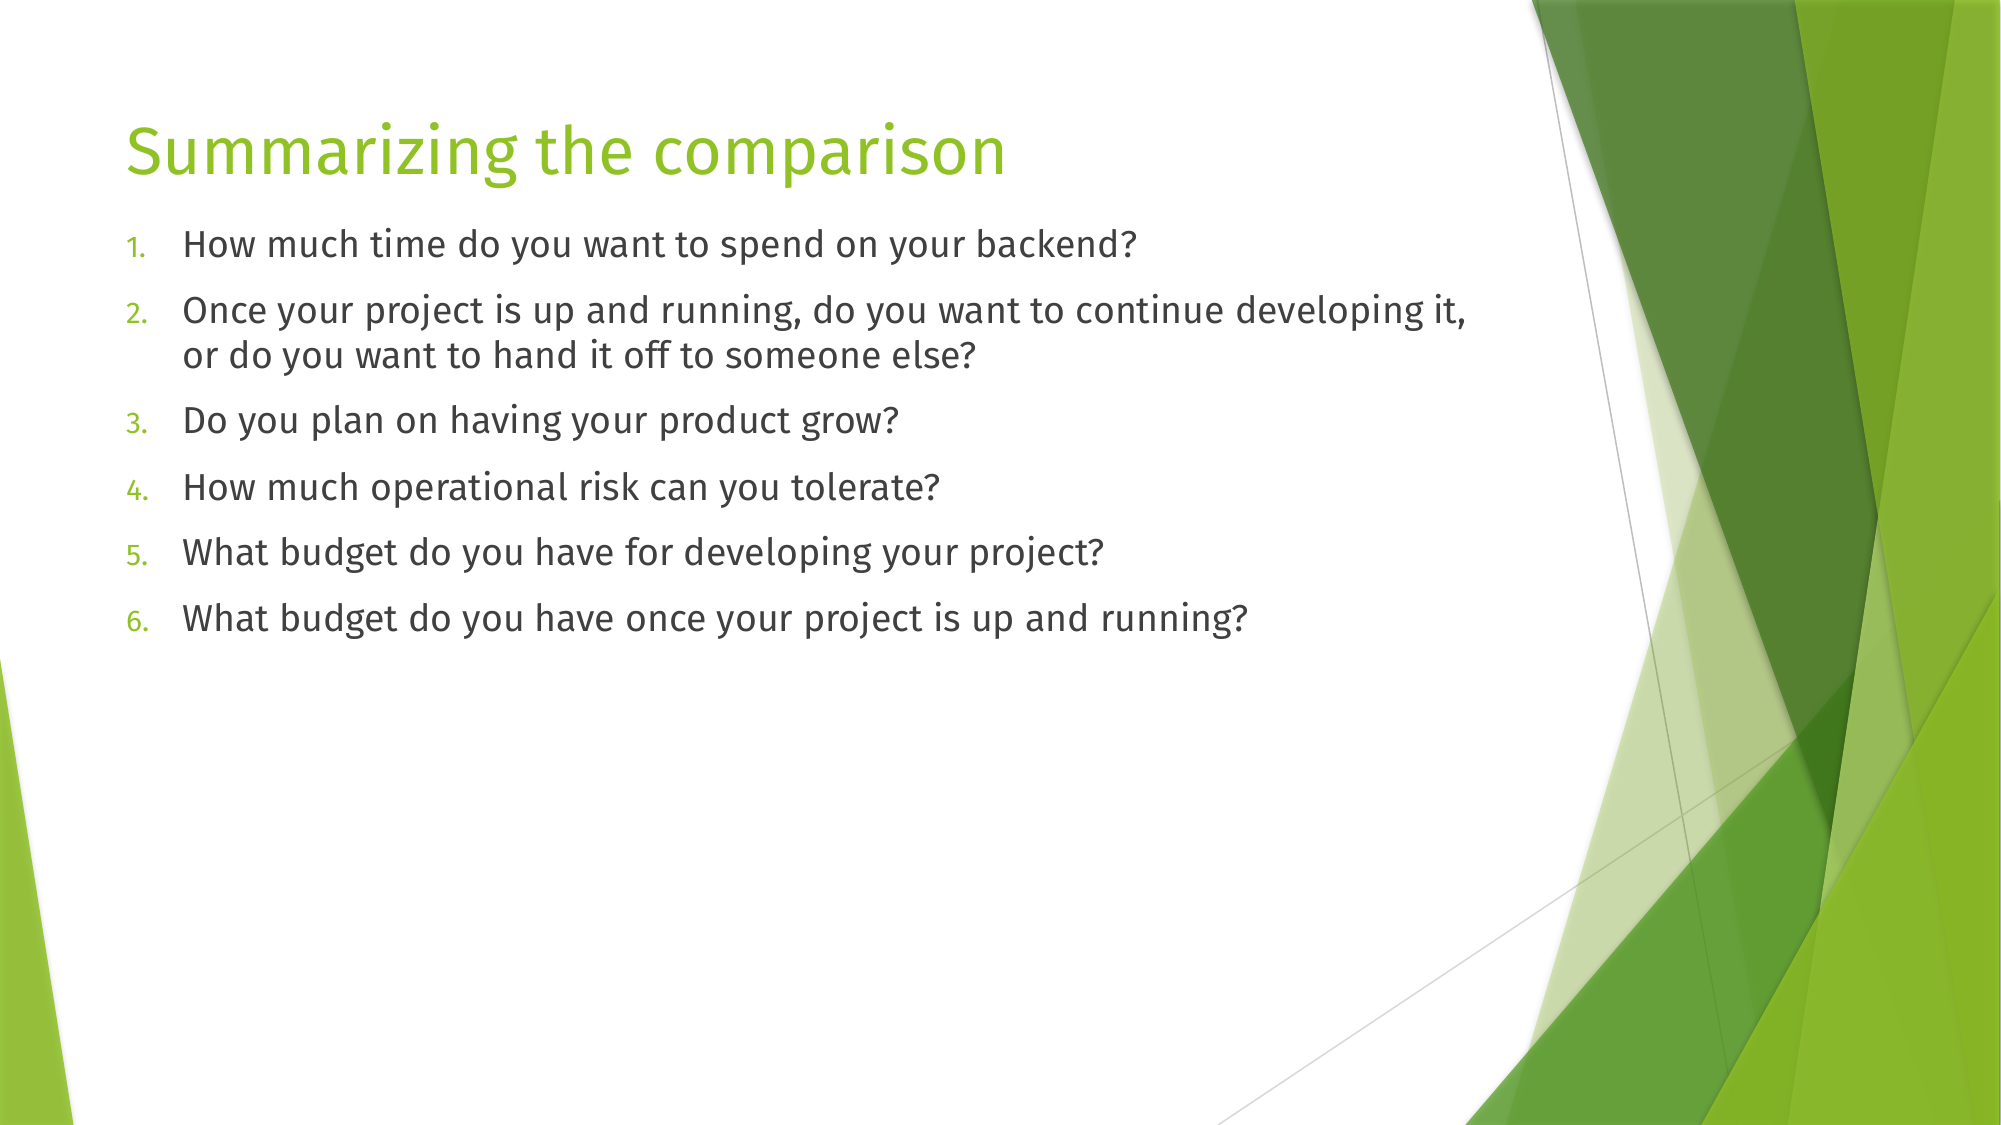

# Summarizing the comparison
How much time do you want to spend on your backend?
Once your project is up and running, do you want to continue developing it, or do you want to hand it off to someone else?
Do you plan on having your product grow?
How much operational risk can you tolerate?
What budget do you have for developing your project?
What budget do you have once your project is up and running?